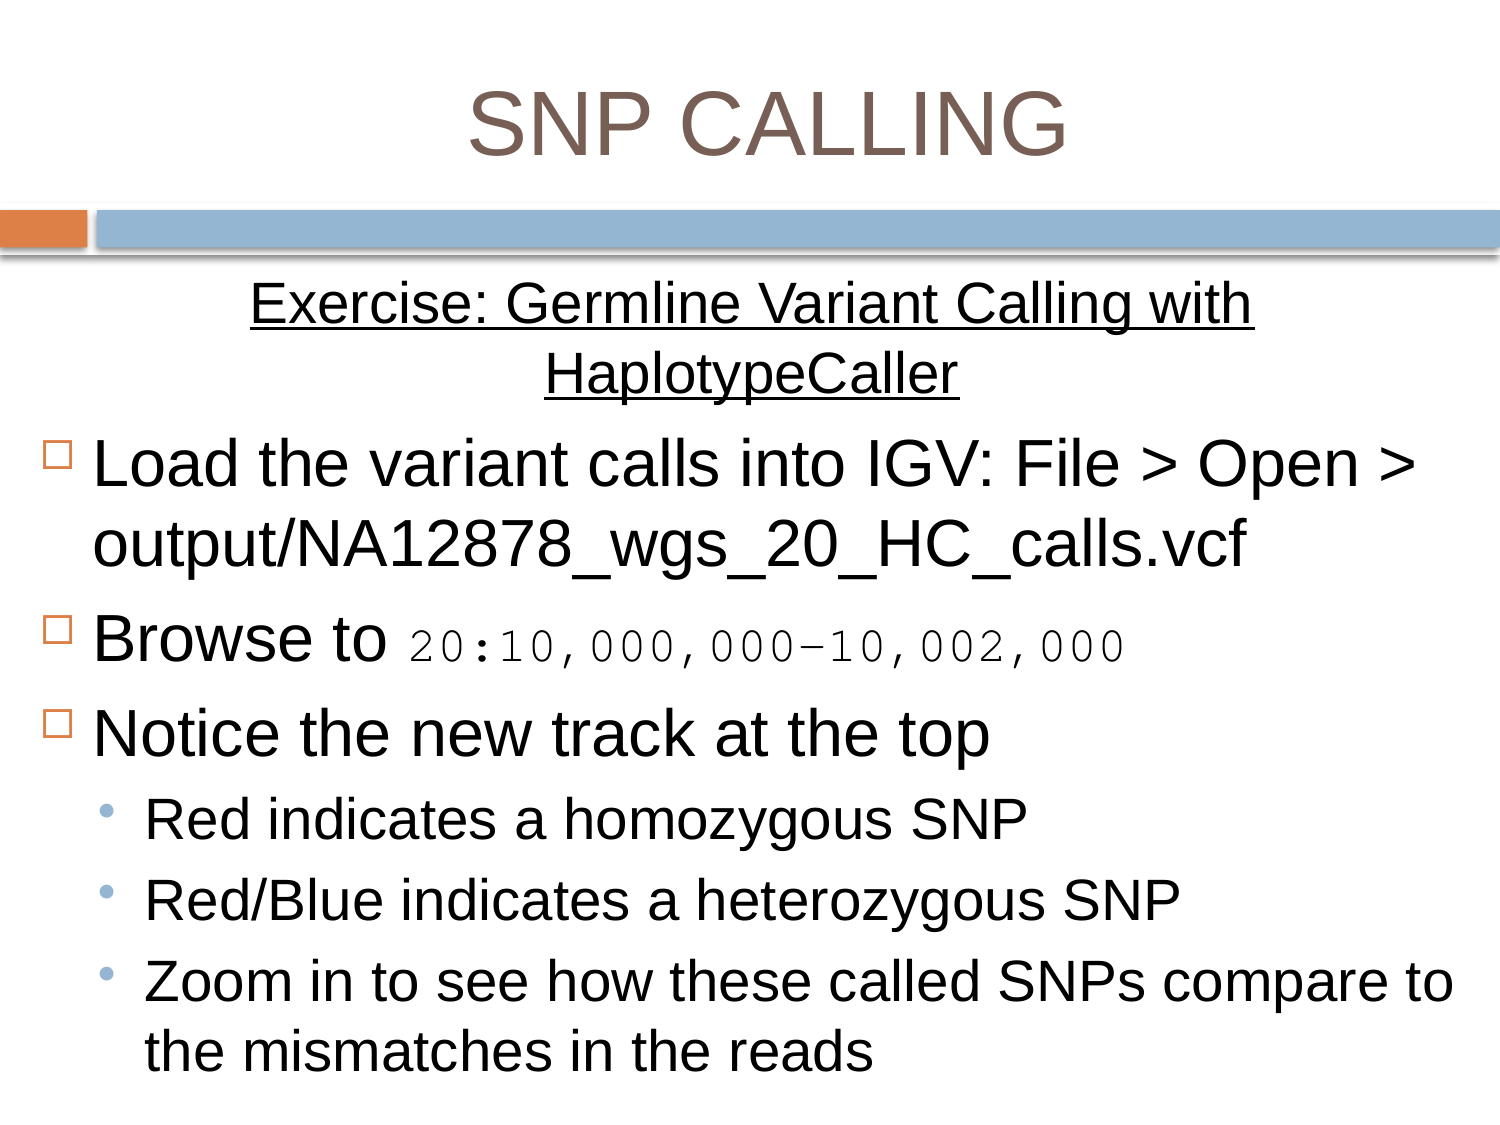

# SNP CALLING
Exercise: Germline Variant Calling with HaplotypeCaller
Load the variant calls into IGV: File > Open > output/NA12878_wgs_20_HC_calls.vcf
Browse to 20:10,000,000-10,002,000
Notice the new track at the top
Red indicates a homozygous SNP
Red/Blue indicates a heterozygous SNP
Zoom in to see how these called SNPs compare to the mismatches in the reads